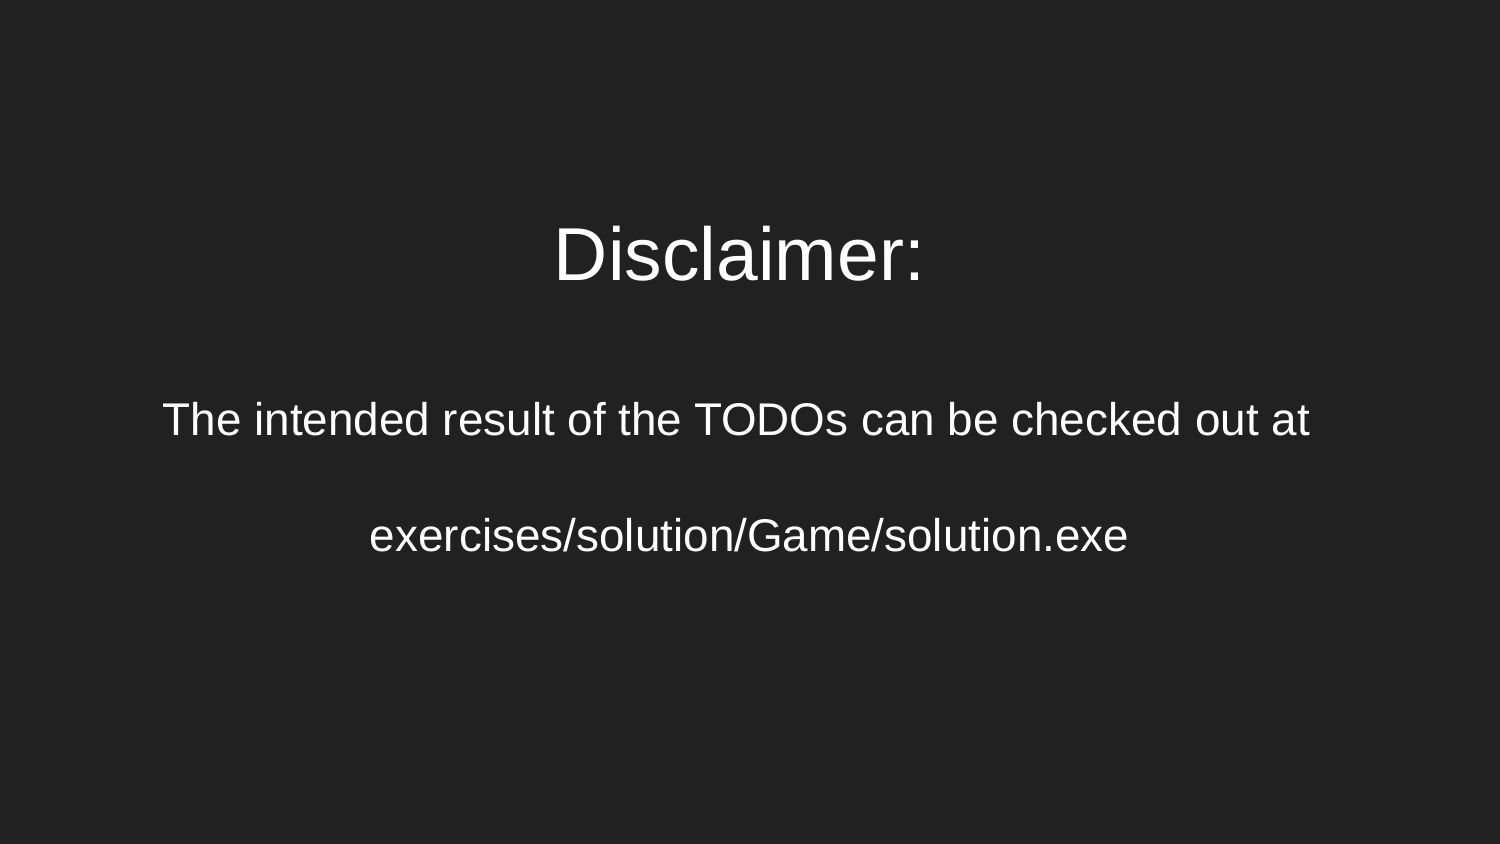

# Disclaimer:
The intended result of the TODOs can be checked out at

exercises/solution/Game/solution.exe